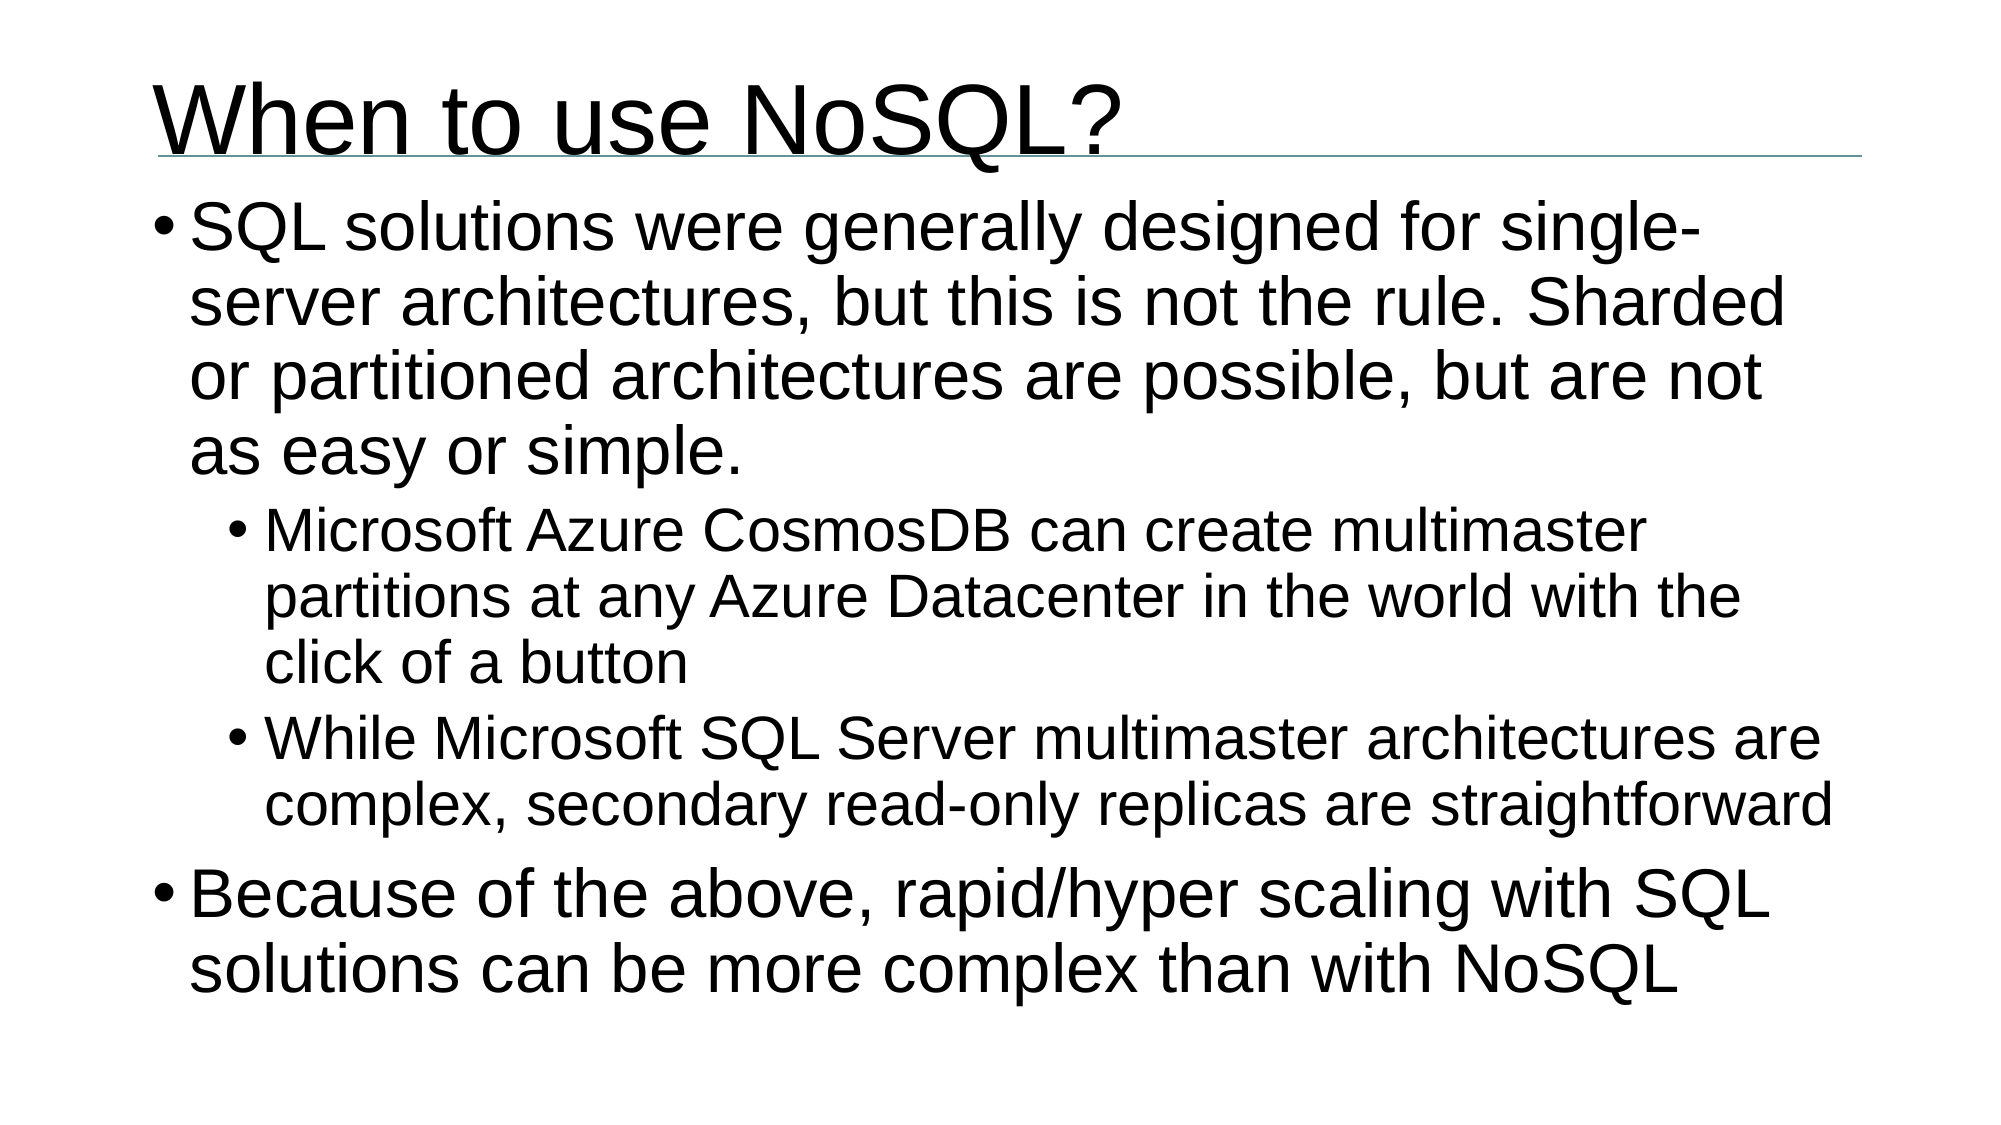

# When to use NoSQL?
SQL solutions were generally designed for single-server architectures, but this is not the rule. Sharded or partitioned architectures are possible, but are not as easy or simple.
Microsoft Azure CosmosDB can create multimaster partitions at any Azure Datacenter in the world with the click of a button
While Microsoft SQL Server multimaster architectures are complex, secondary read-only replicas are straightforward
Because of the above, rapid/hyper scaling with SQL solutions can be more complex than with NoSQL